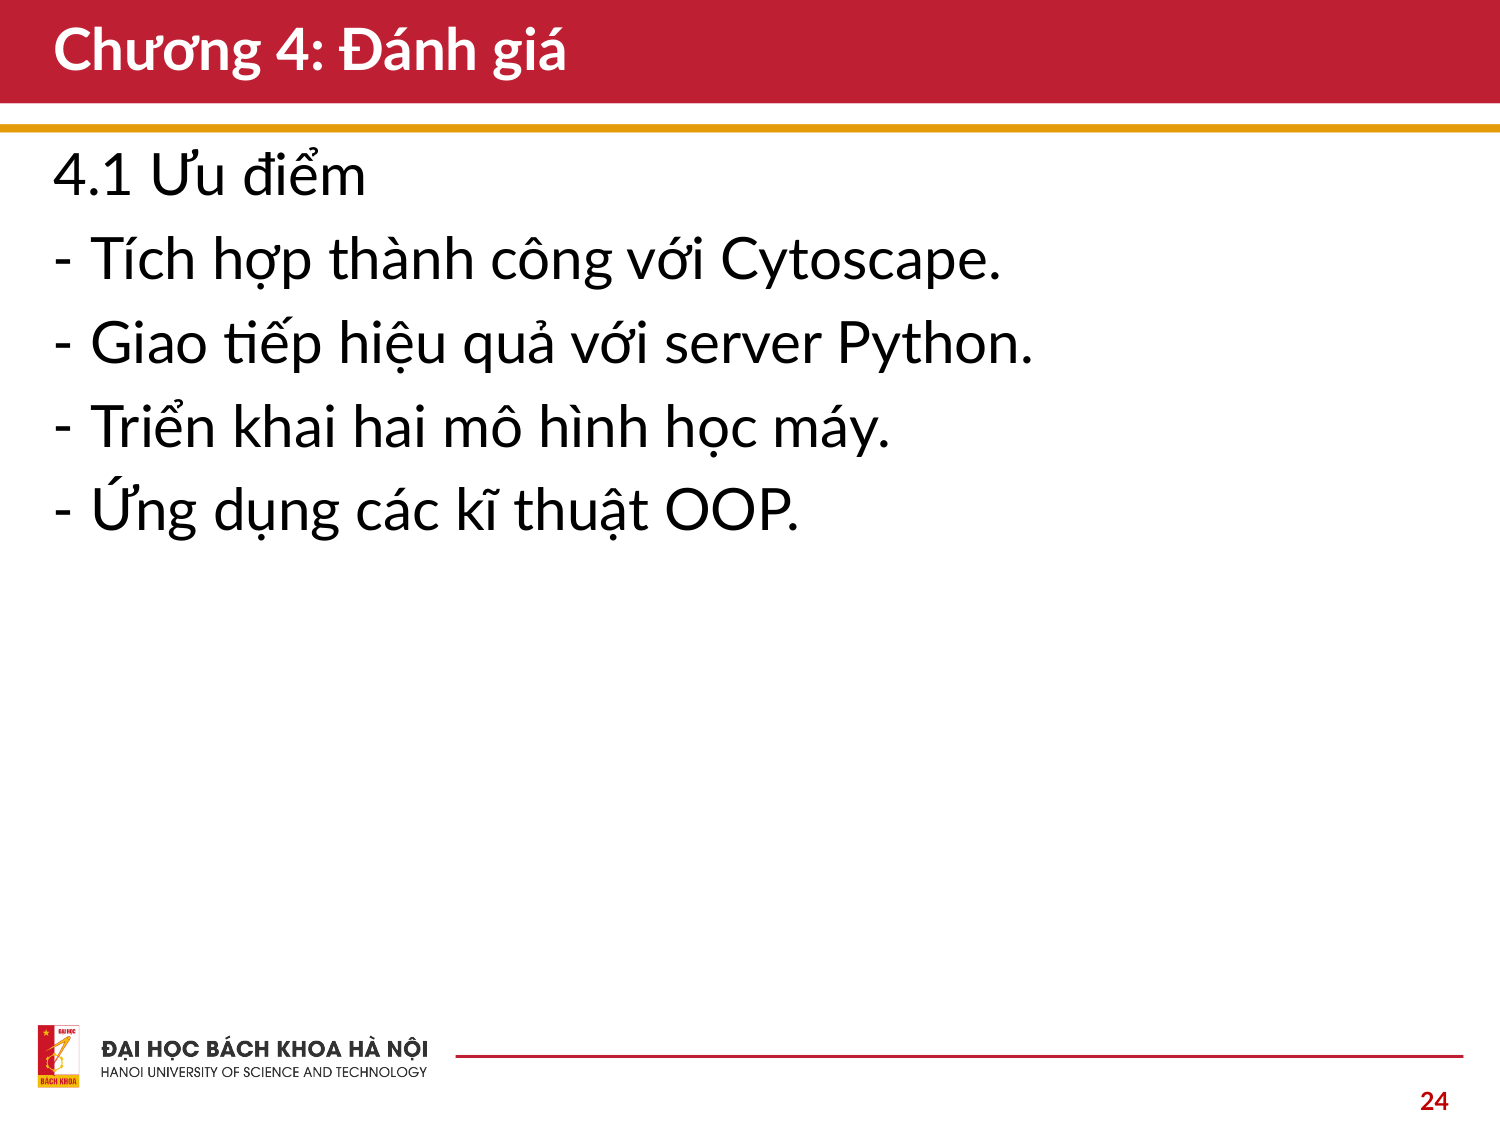

# Chương 4: Đánh giá
4.1 Ưu điểm
Tích hợp thành công với Cytoscape.
Giao tiếp hiệu quả với server Python.
Triển khai hai mô hình học máy.
Ứng dụng các kĩ thuật OOP.
24